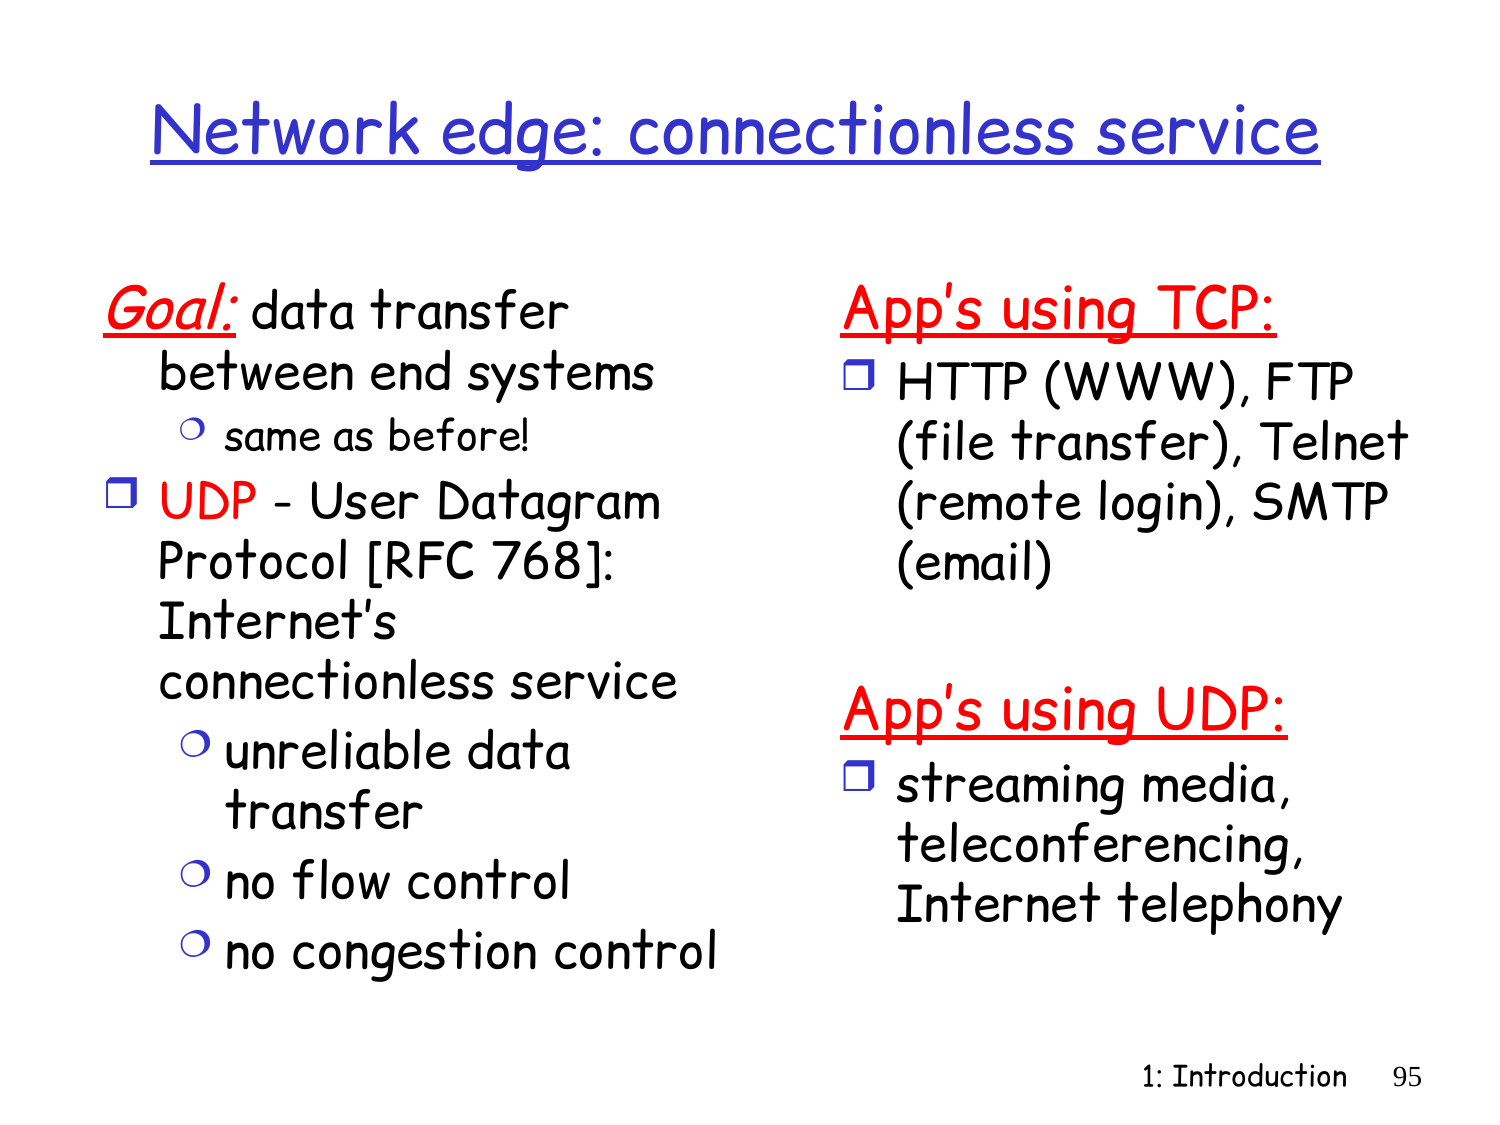

# Network edge: connectionless service
Goal: data transfer between end systems
same as before!
UDP - User Datagram Protocol [RFC 768]: Internet’s connectionless service
unreliable data transfer
no flow control
no congestion control
App’s using TCP:
HTTP (WWW), FTP (file transfer), Telnet (remote login), SMTP (email)

App’s using UDP:
streaming media, teleconferencing, Internet telephony
1: Introduction
95